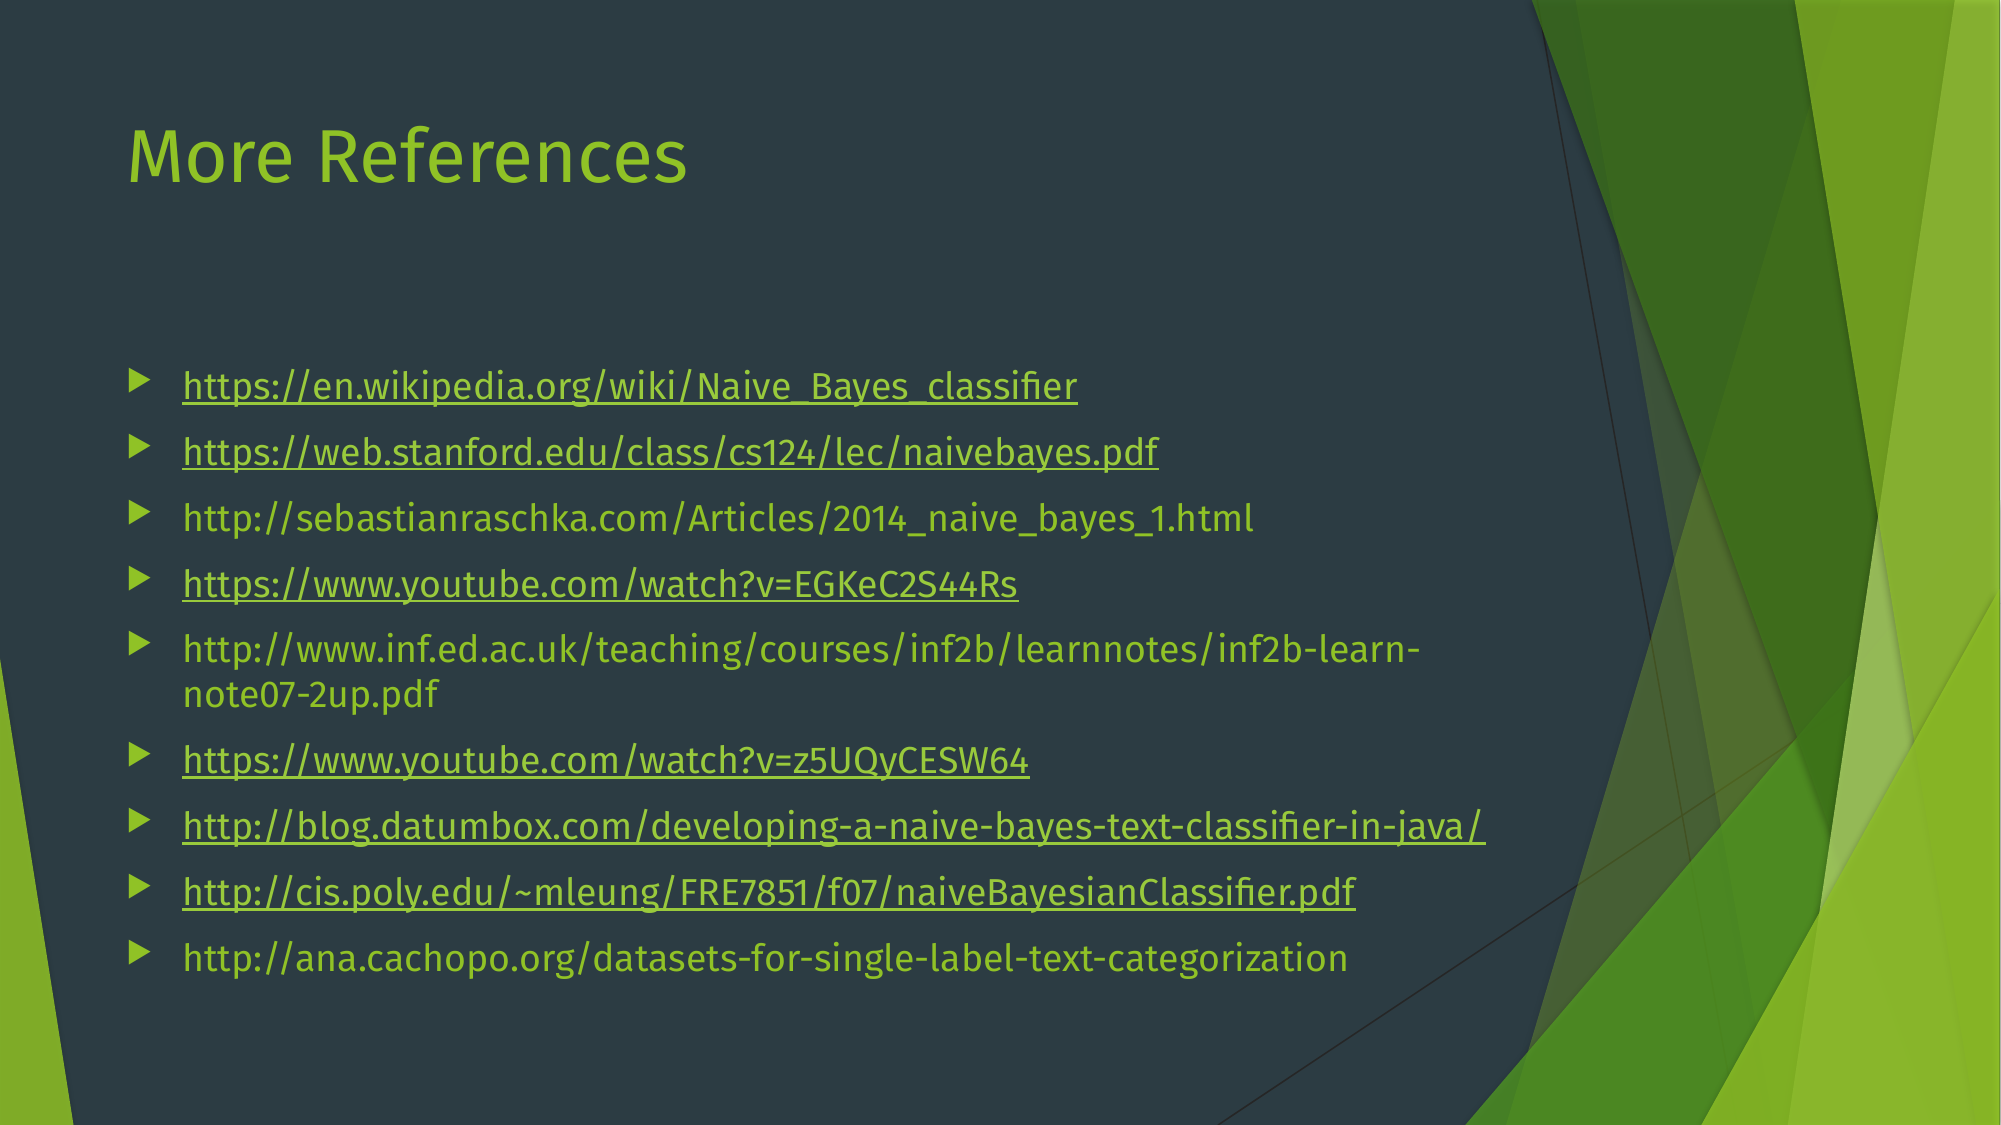

# More References
https://en.wikipedia.org/wiki/Naive_Bayes_classifier
https://web.stanford.edu/class/cs124/lec/naivebayes.pdf
http://sebastianraschka.com/Articles/2014_naive_bayes_1.html
https://www.youtube.com/watch?v=EGKeC2S44Rs
http://www.inf.ed.ac.uk/teaching/courses/inf2b/learnnotes/inf2b-learn-note07-2up.pdf
https://www.youtube.com/watch?v=z5UQyCESW64
http://blog.datumbox.com/developing-a-naive-bayes-text-classifier-in-java/
http://cis.poly.edu/~mleung/FRE7851/f07/naiveBayesianClassifier.pdf
http://ana.cachopo.org/datasets-for-single-label-text-categorization